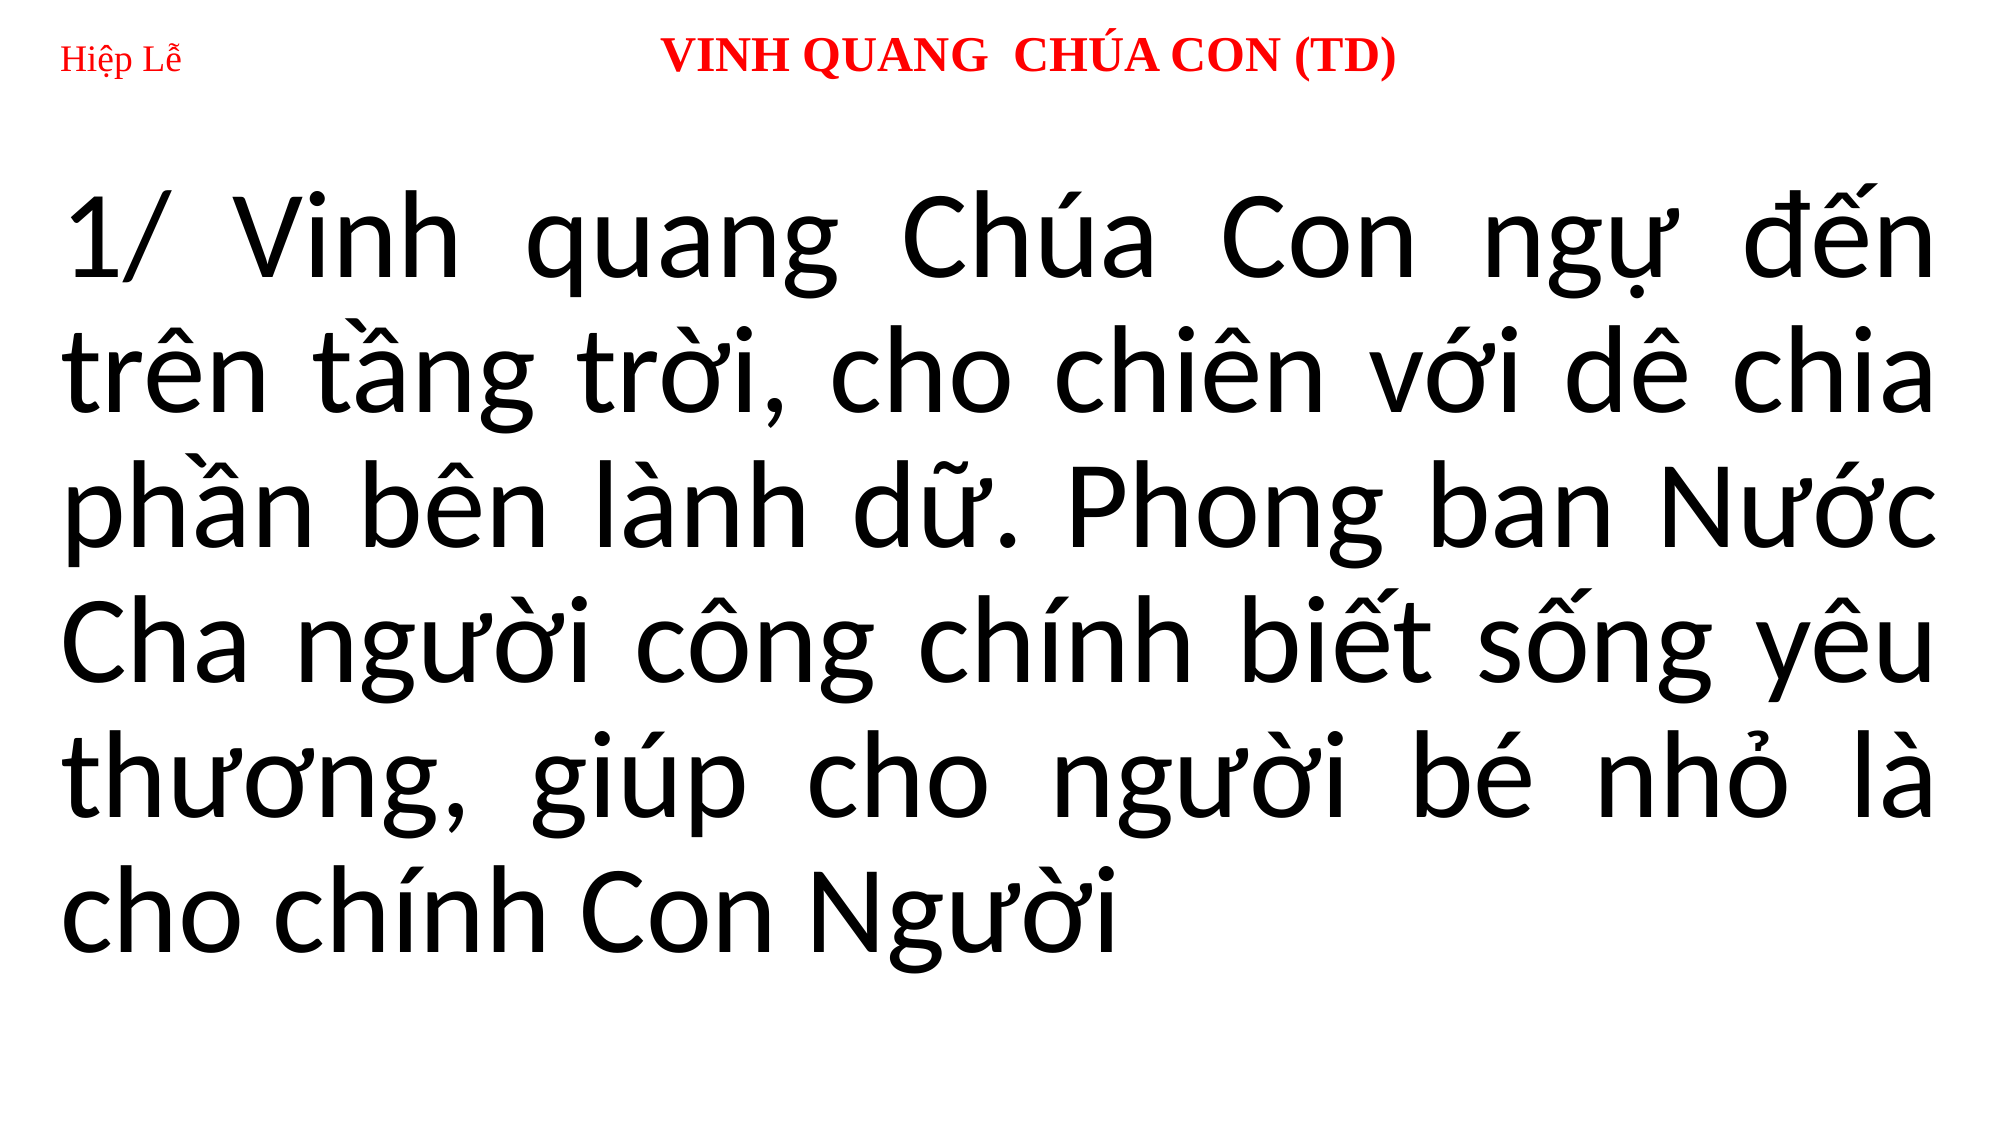

# Hiệp Lễ             			VINH QUANG  CHÚA CON (TD)
1/ Vinh quang Chúa Con ngự đến trên tầng trời, cho chiên với dê chia phần bên lành dữ. Phong ban Nước Cha người công chính biết sống yêu thương, giúp cho người bé nhỏ là cho chính Con Người